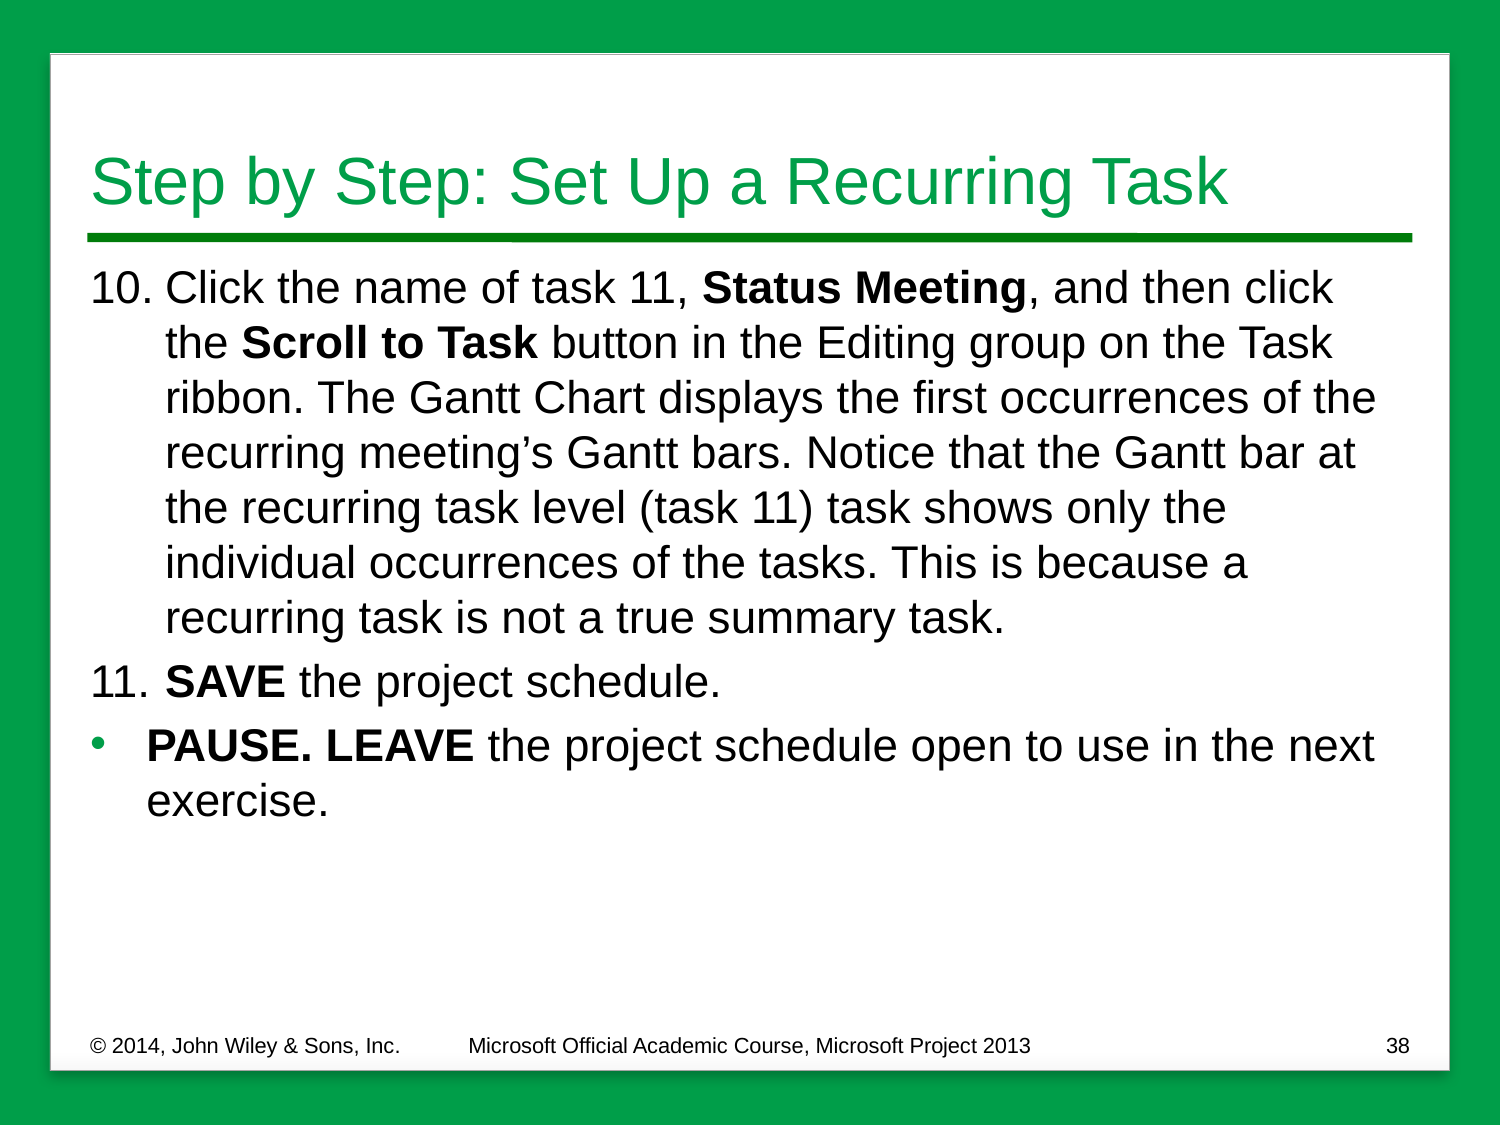

# Step by Step: Set Up a Recurring Task
10.	Click the name of task 11, Status Meeting, and then click the Scroll to Task button in the Editing group on the Task ribbon. The Gantt Chart displays the first occurrences of the recurring meeting’s Gantt bars. Notice that the Gantt bar at the recurring task level (task 11) task shows only the individual occurrences of the tasks. This is because a recurring task is not a true summary task.
11.	SAVE the project schedule.
PAUSE. LEAVE the project schedule open to use in the next exercise.
© 2014, John Wiley & Sons, Inc.
Microsoft Official Academic Course, Microsoft Project 2013
38